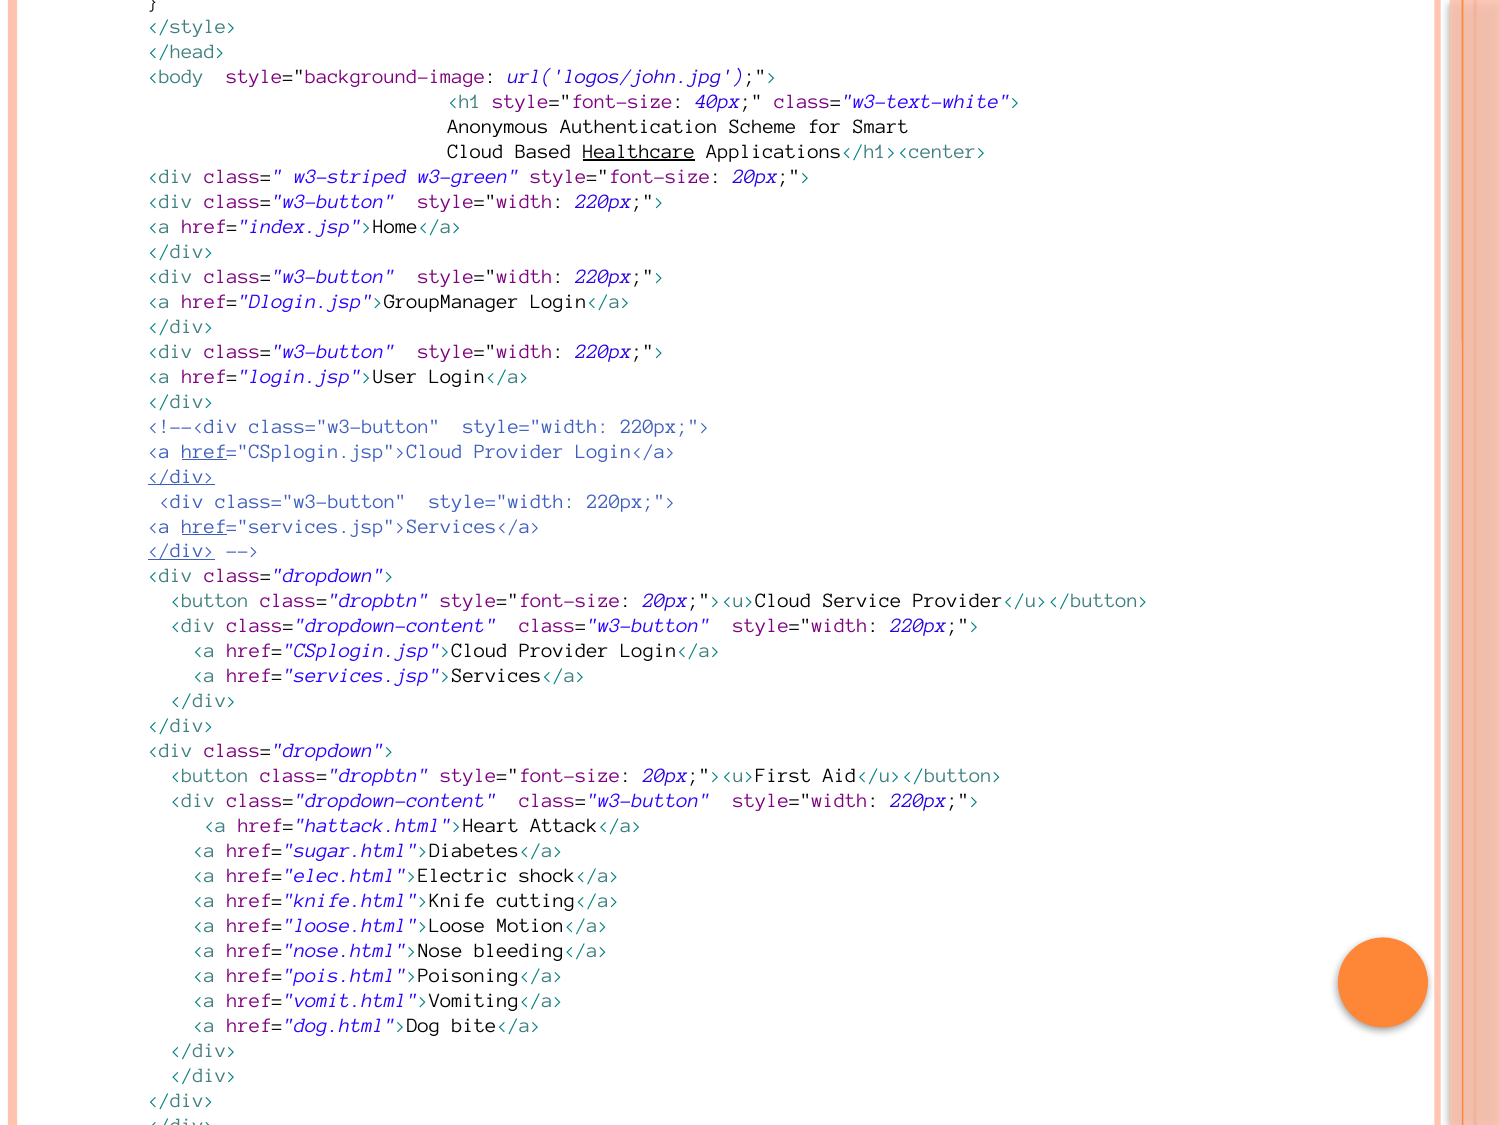

<%@ page language="java" contentType="text/html; charset=ISO-8859-1"
    pageEncoding="ISO-8859-1"%>
<!DOCTYPE html PUBLIC "-//W3C//DTD HTML 4.01 Transitional//EN" "http://www.w3.org/TR/html4/loose.dtd">
<html>
<head>
<meta http-equiv="Content-Type" content="text/html; charset=ISO-8859-1">
<title>login page</title>
<link rel="StyleSheet" href="w3.css" >
<style type="text/css">
.login{
display: inline-block;
height: 400px;
}
/* Style The Dropdown Button */
	.dropbtn {
    background-color: #4CAF50;
    color: white;
    padding: 16px;
    font-size: 16px;
    border: none;
    cursor: pointer;
}
.dropdown {
    position: relative;
    display: inline-block;
}
.dropdown-content {
    display: none;
    position: absolute;
    background-color: #f9f9f9;
    min-width: 160px;
    box-shadow: 0px 8px 16px 0px rgba(0,0,0,0.2);
    z-index: 1;
}
.dropdown-content a {
    color: black;
    padding: 12px 16px;
    text-decoration: none;
    display: block;
}
.dropdown-content a:hover {background-color: #f1f1f1}
.dropdown:hover .dropdown-content {
    display: block;
}
.dropdown:hover .dropbtn {
    background-color: #3e8e41;
}
</style>
</head>
<body  style="background-image: url('logos/john.jpg');">
		<h1 style="font-size: 40px;" class="w3-text-white">
		Anonymous Authentication Scheme for Smart
		Cloud Based Healthcare Applications</h1><center>
<div class=" w3-striped w3-green" style="font-size: 20px;">
<div class="w3-button"  style="width: 220px;">
<a href="index.jsp">Home</a>
</div>
<div class="w3-button"  style="width: 220px;">
<a href="Dlogin.jsp">GroupManager Login</a>
</div>
<div class="w3-button"  style="width: 220px;">
<a href="login.jsp">User Login</a>
</div>
<!--<div class="w3-button"  style="width: 220px;">
<a href="CSplogin.jsp">Cloud Provider Login</a>
</div>
 <div class="w3-button"  style="width: 220px;">
<a href="services.jsp">Services</a>
</div> -->
<div class="dropdown">
  <button class="dropbtn" style="font-size: 20px;"><u>Cloud Service Provider</u></button>
  <div class="dropdown-content"  class="w3-button"  style="width: 220px;">
    <a href="CSplogin.jsp">Cloud Provider Login</a>
    <a href="services.jsp">Services</a>
  </div>
</div>
<div class="dropdown">
  <button class="dropbtn" style="font-size: 20px;"><u>First Aid</u></button>
  <div class="dropdown-content"  class="w3-button"  style="width: 220px;">
     <a href="hattack.html">Heart Attack</a>
    <a href="sugar.html">Diabetes</a>
    <a href="elec.html">Electric shock</a>
    <a href="knife.html">Knife cutting</a>
    <a href="loose.html">Loose Motion</a>
    <a href="nose.html">Nose bleeding</a>
    <a href="pois.html">Poisoning</a>
    <a href="vomit.html">Vomiting</a>
    <a href="dog.html">Dog bite</a>
  </div>
  </div>
</div>
</div>
<br><br><br><br>
<!--..................................................................................................  -->
<div class="login w3-card-3 w3-orange  w3-padding" style="height: 100%;">
<h3 class="w3-indigo">CSP Login</h3>